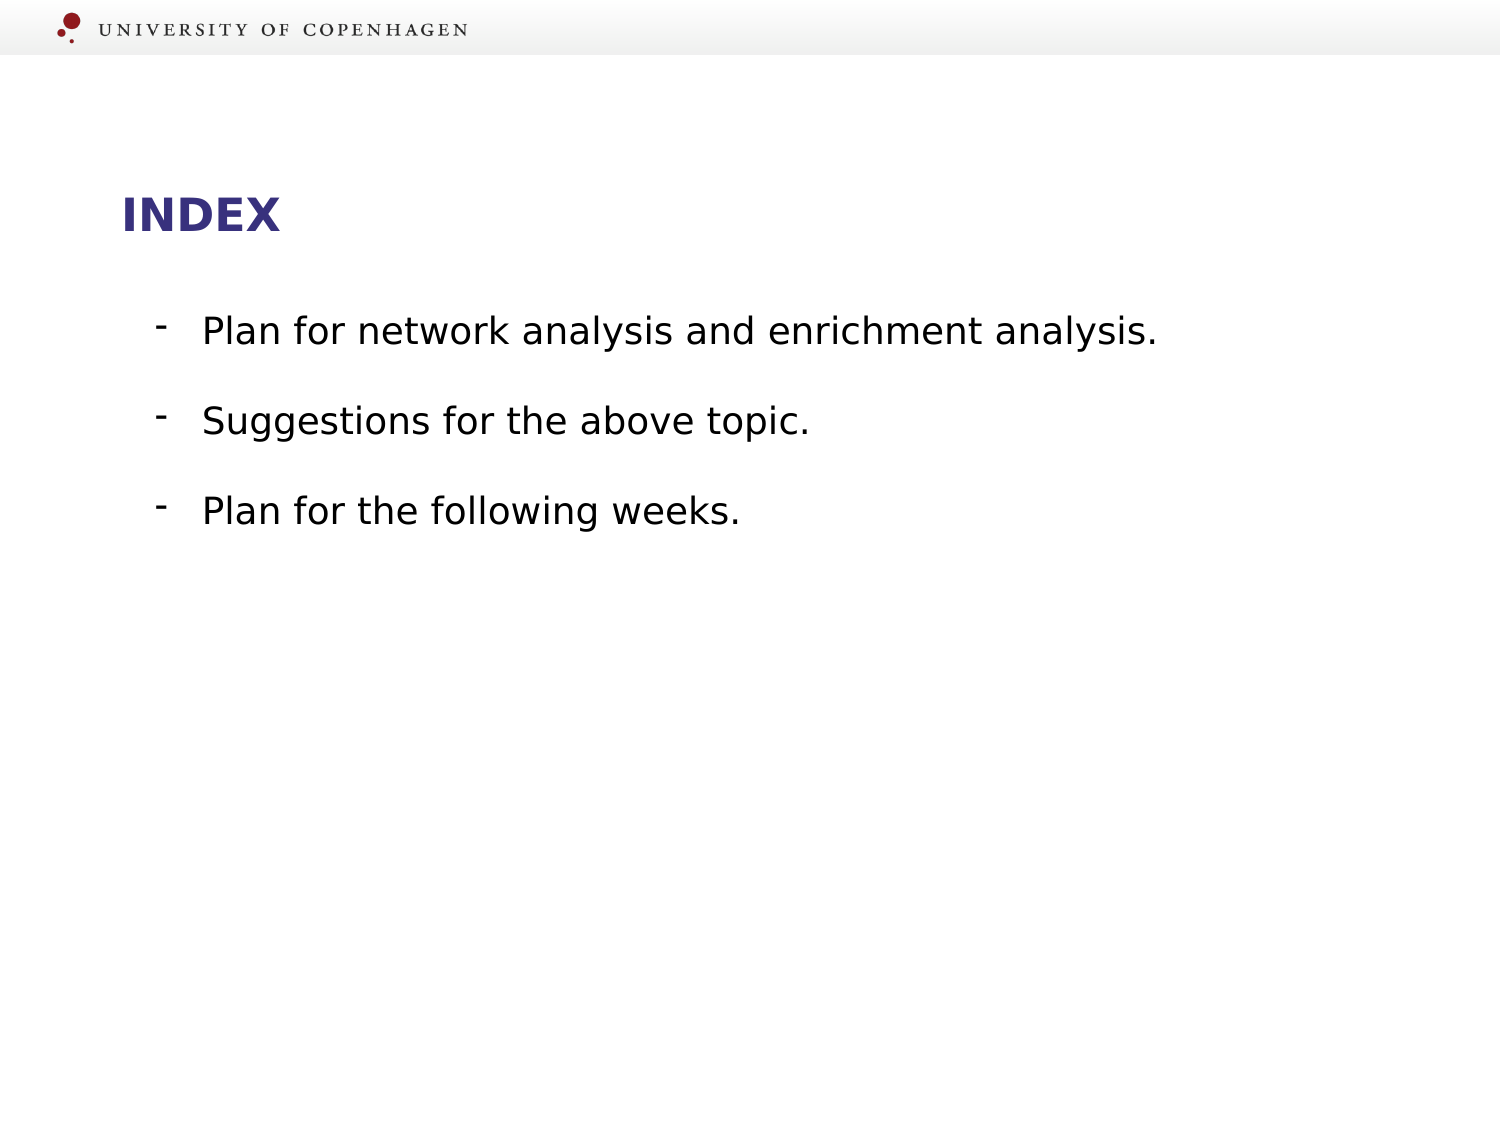

# Index
Plan for network analysis and enrichment analysis.

Suggestions for the above topic.

Plan for the following weeks.